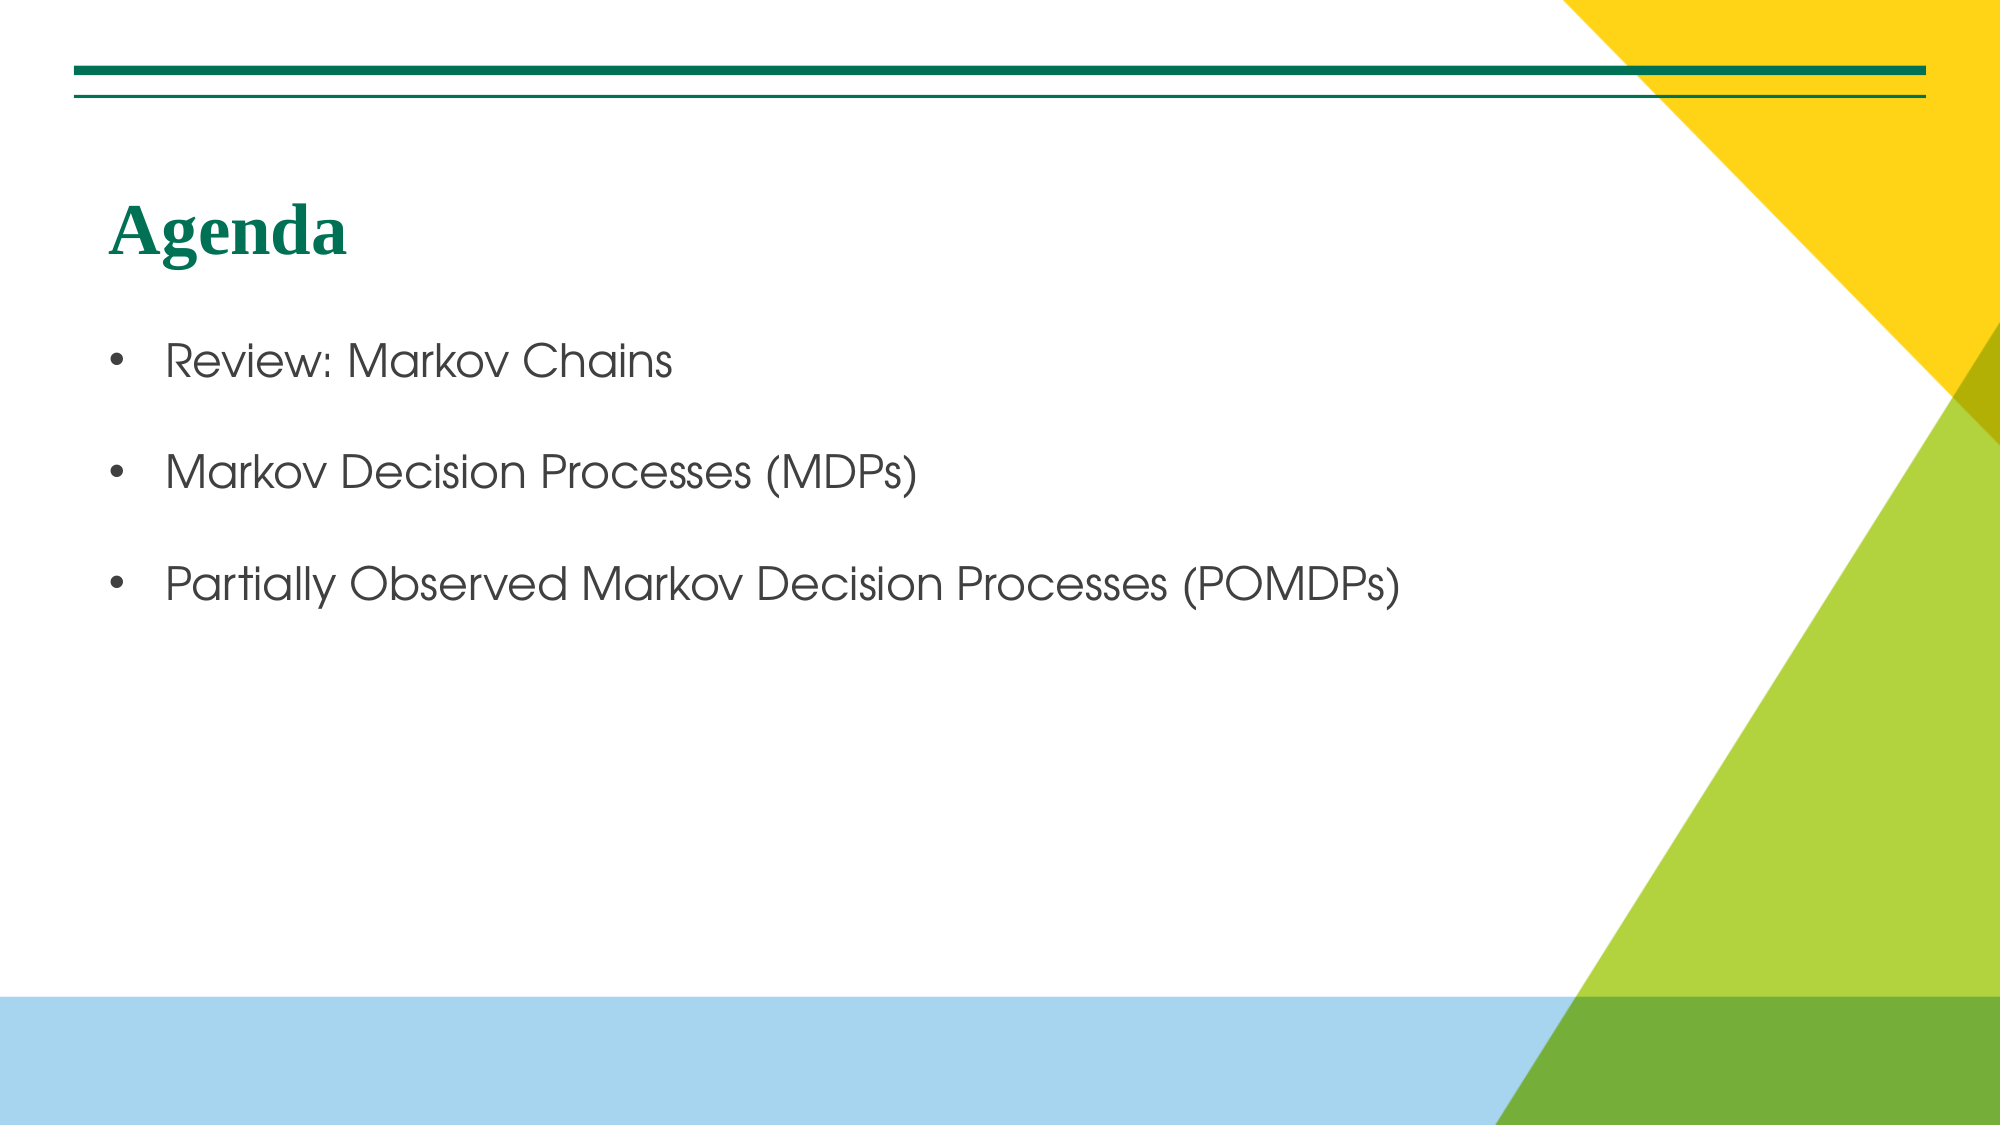

# Agenda
Review: Markov Chains
Markov Decision Processes (MDPs)
Partially Observed Markov Decision Processes (POMDPs)